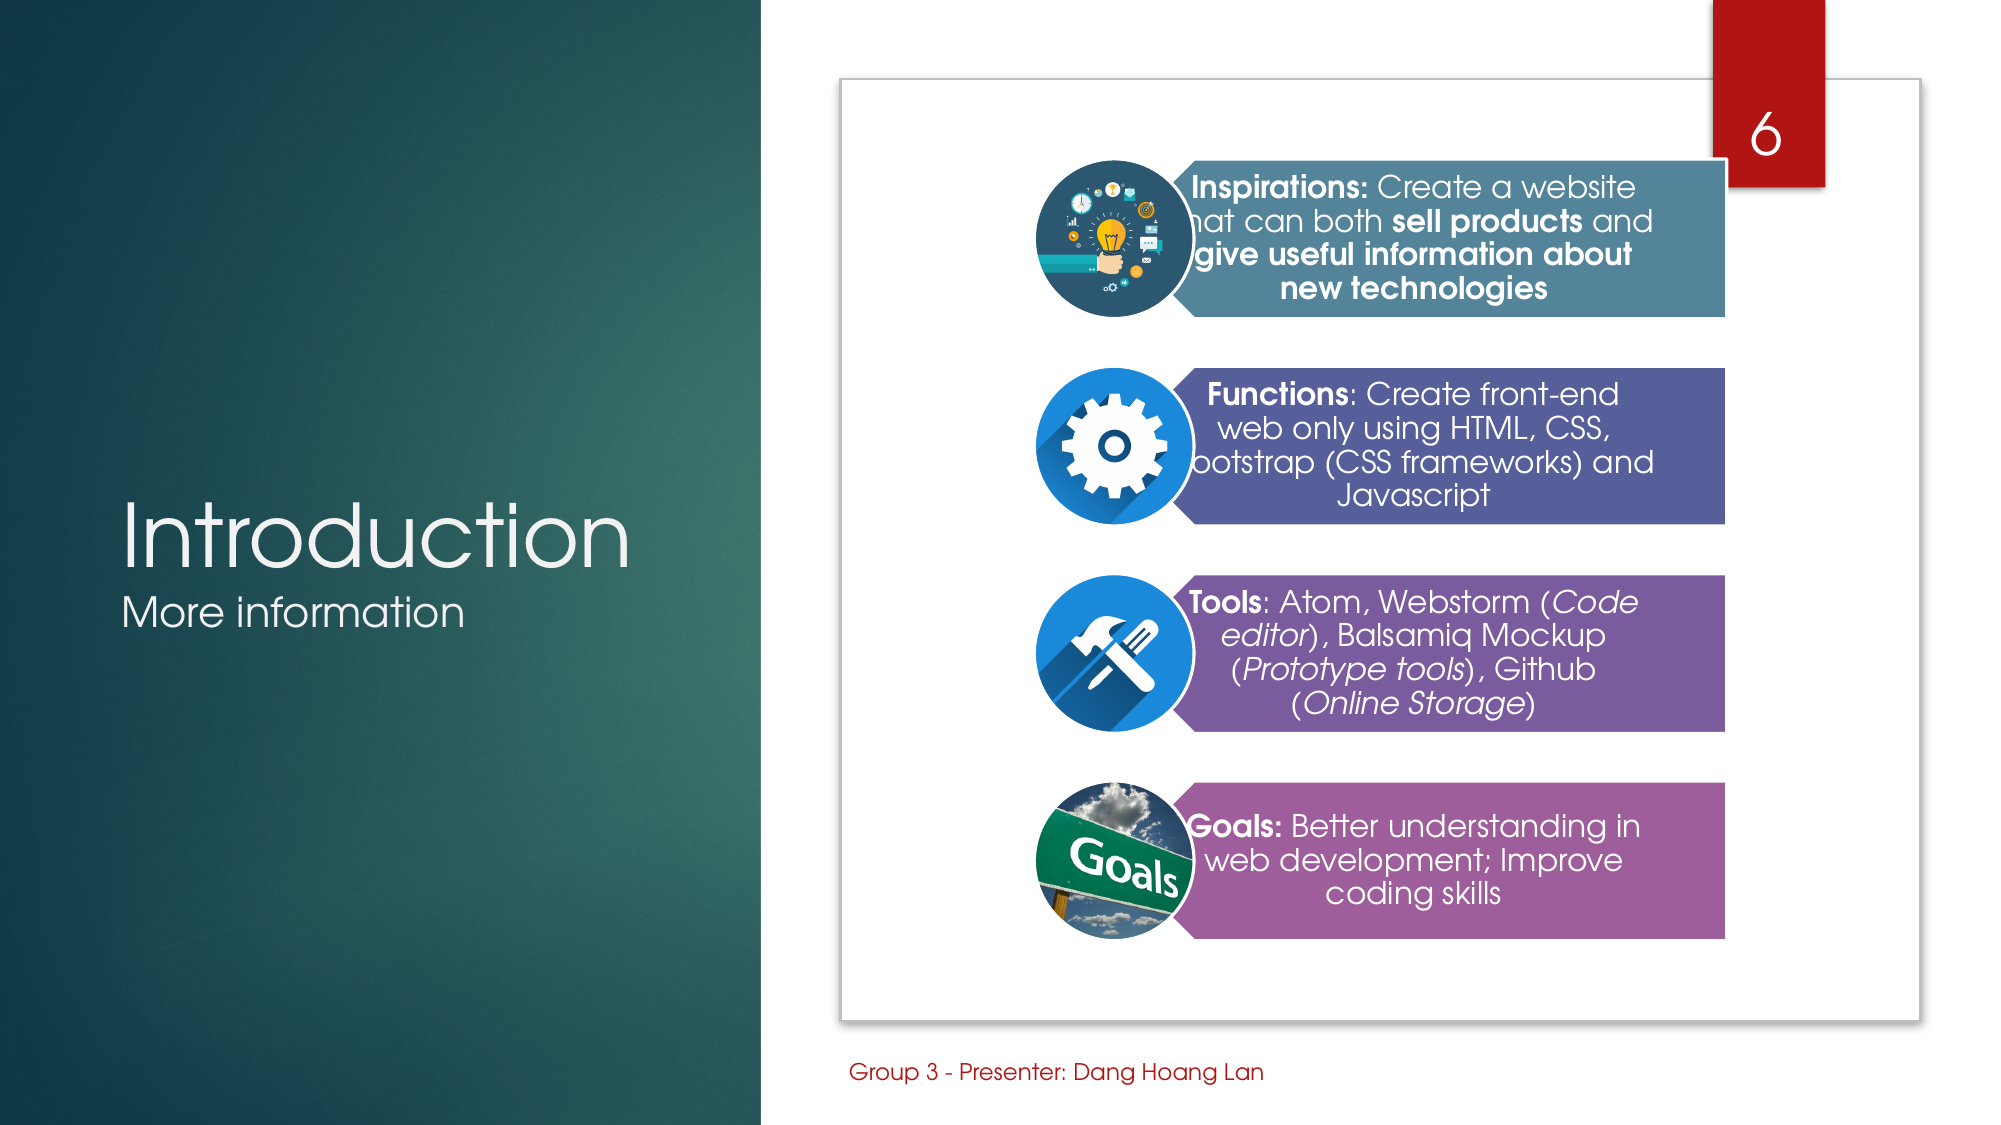

6

Inspirations: Create a website that can both sell products and give useful information about new technologies
Functions: Create front-end web only using HTML, CSS, Bootstrap (CSS frameworks) and Javascript
Tools: Atom, Webstorm (Code editor), Balsamiq Mockup (Prototype tools), Github (Online Storage)
Goals: Better understanding in web development; Improve coding skills
# Introduction More information
Group 3 - Presenter: Dang Hoang Lan